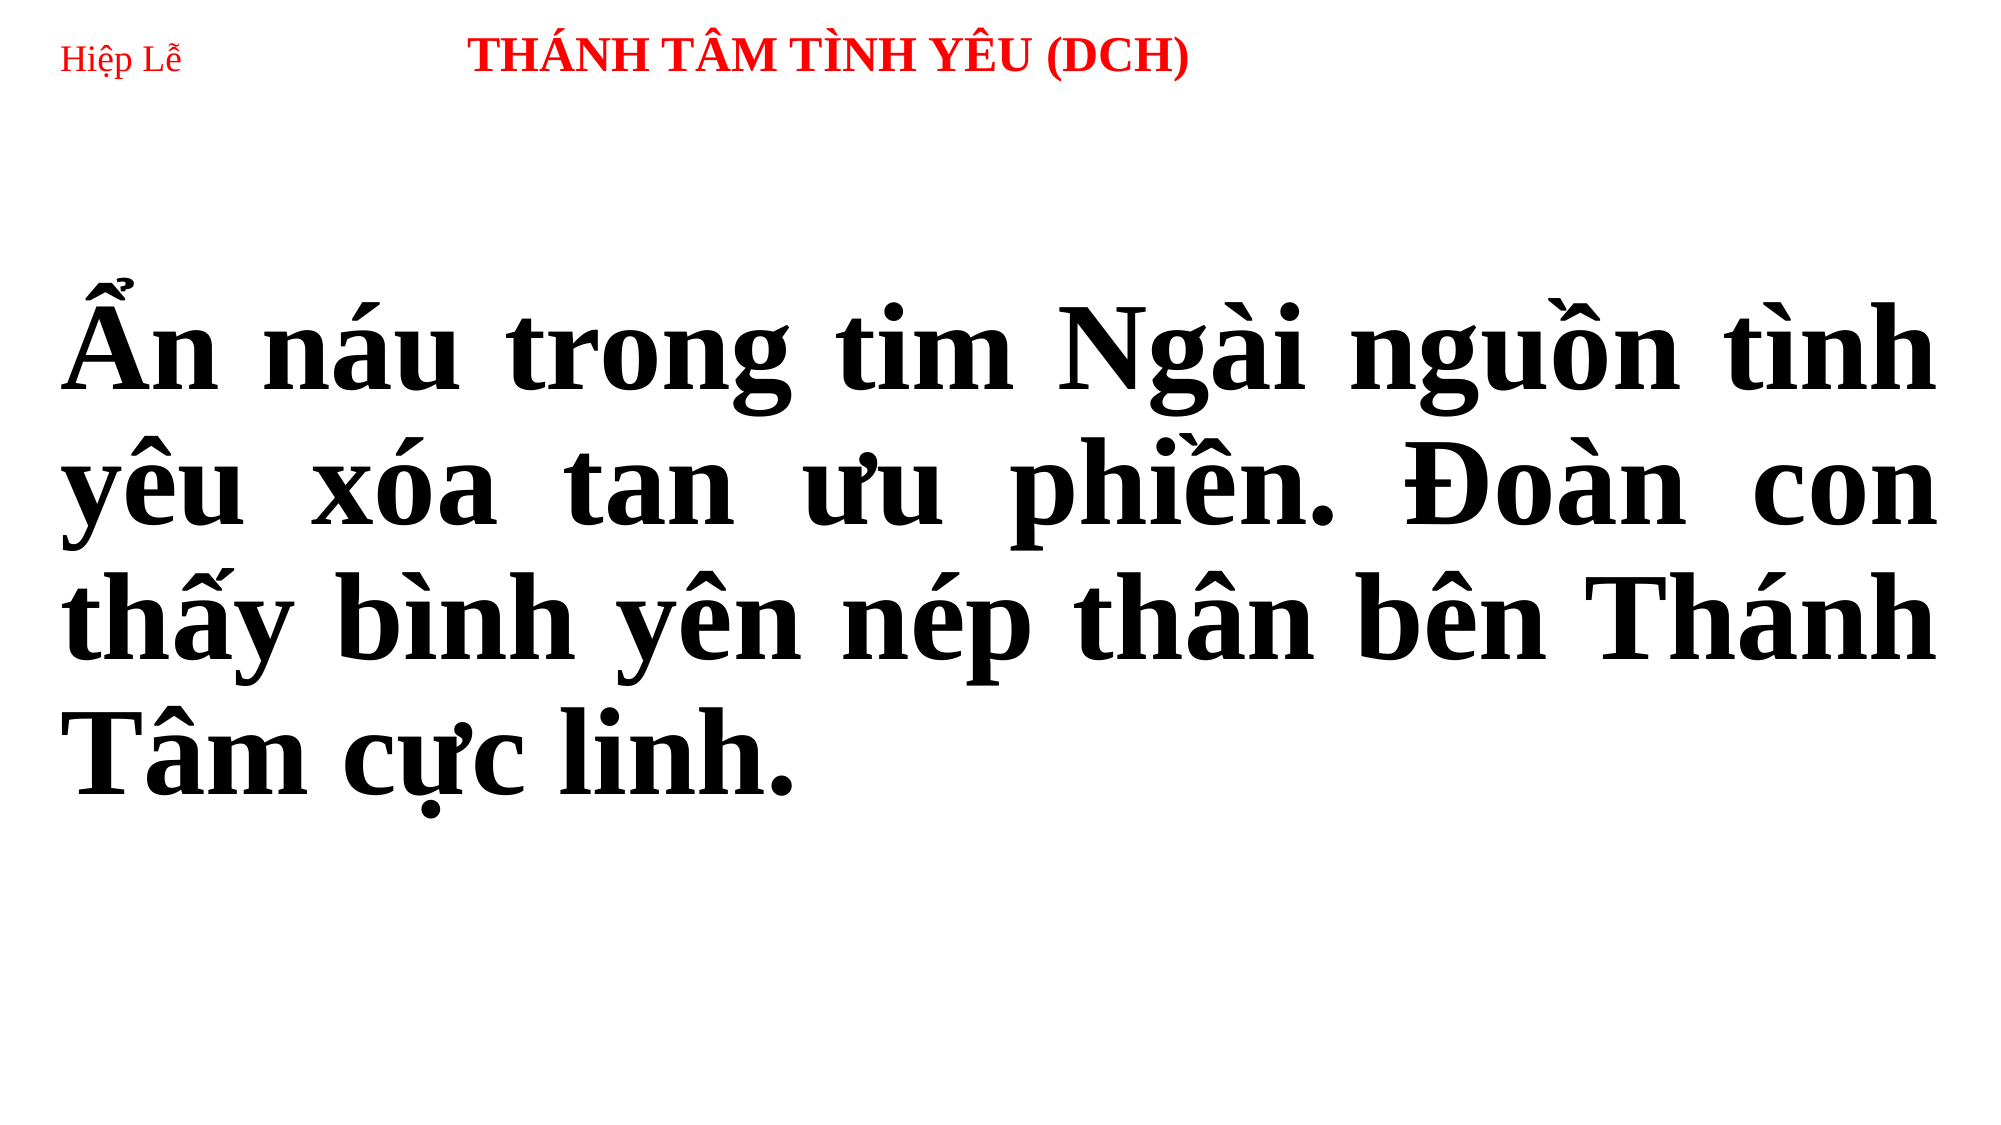

# Hiệp Lễ                              THÁNH TÂM TÌNH YÊU (DCH)
Ẩn náu trong tim Ngài nguồn tình yêu xóa tan ưu phiền. Đoàn con thấy bình yên nép thân bên Thánh Tâm cực linh.